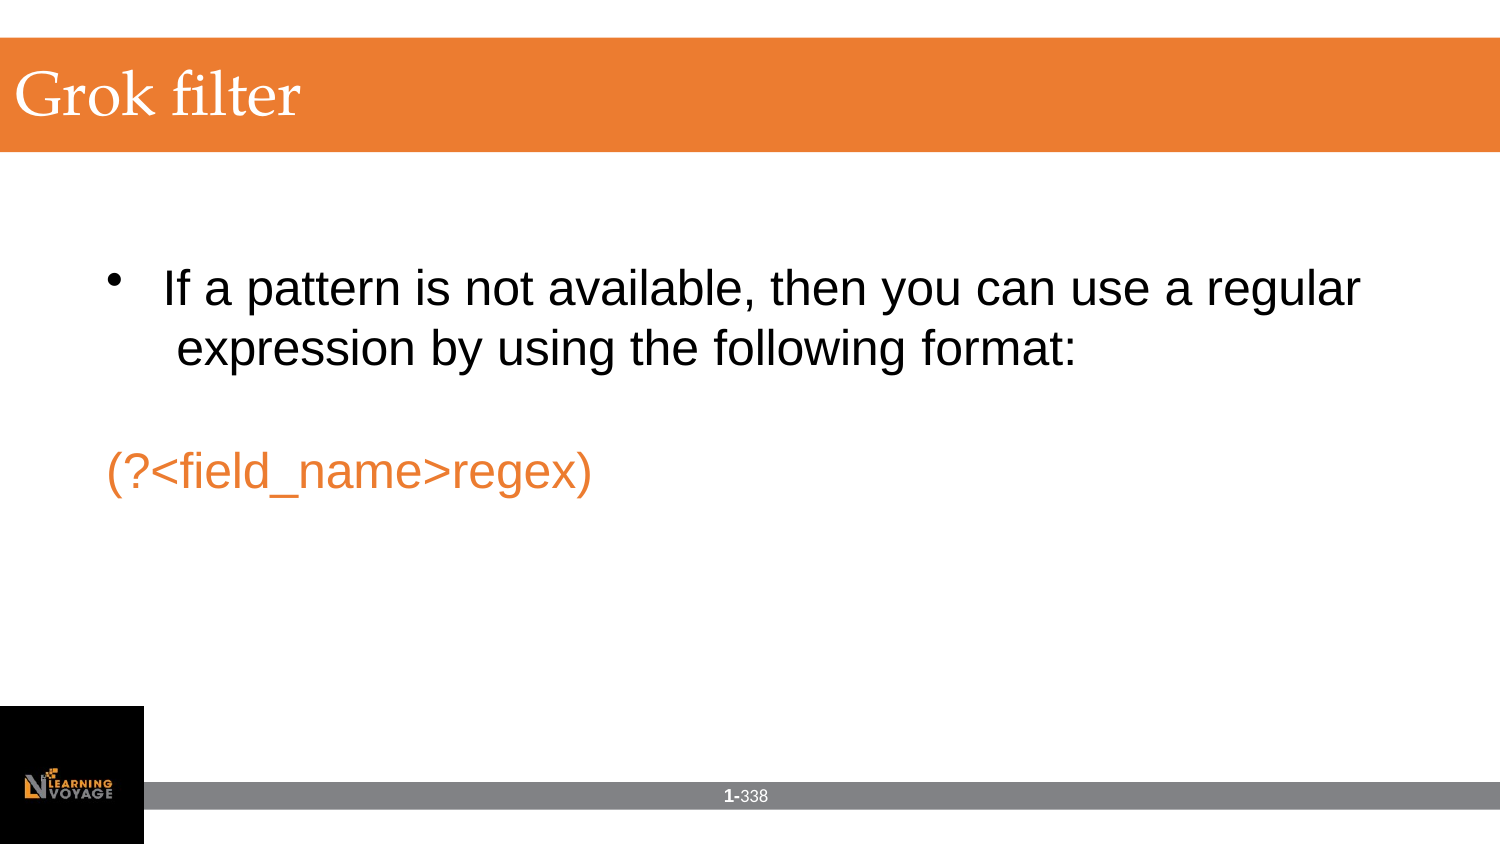

# Grok filter
If a pattern is not available, then you can use a regular  expression by using the following format:

(?<field_name>regex)
1-338